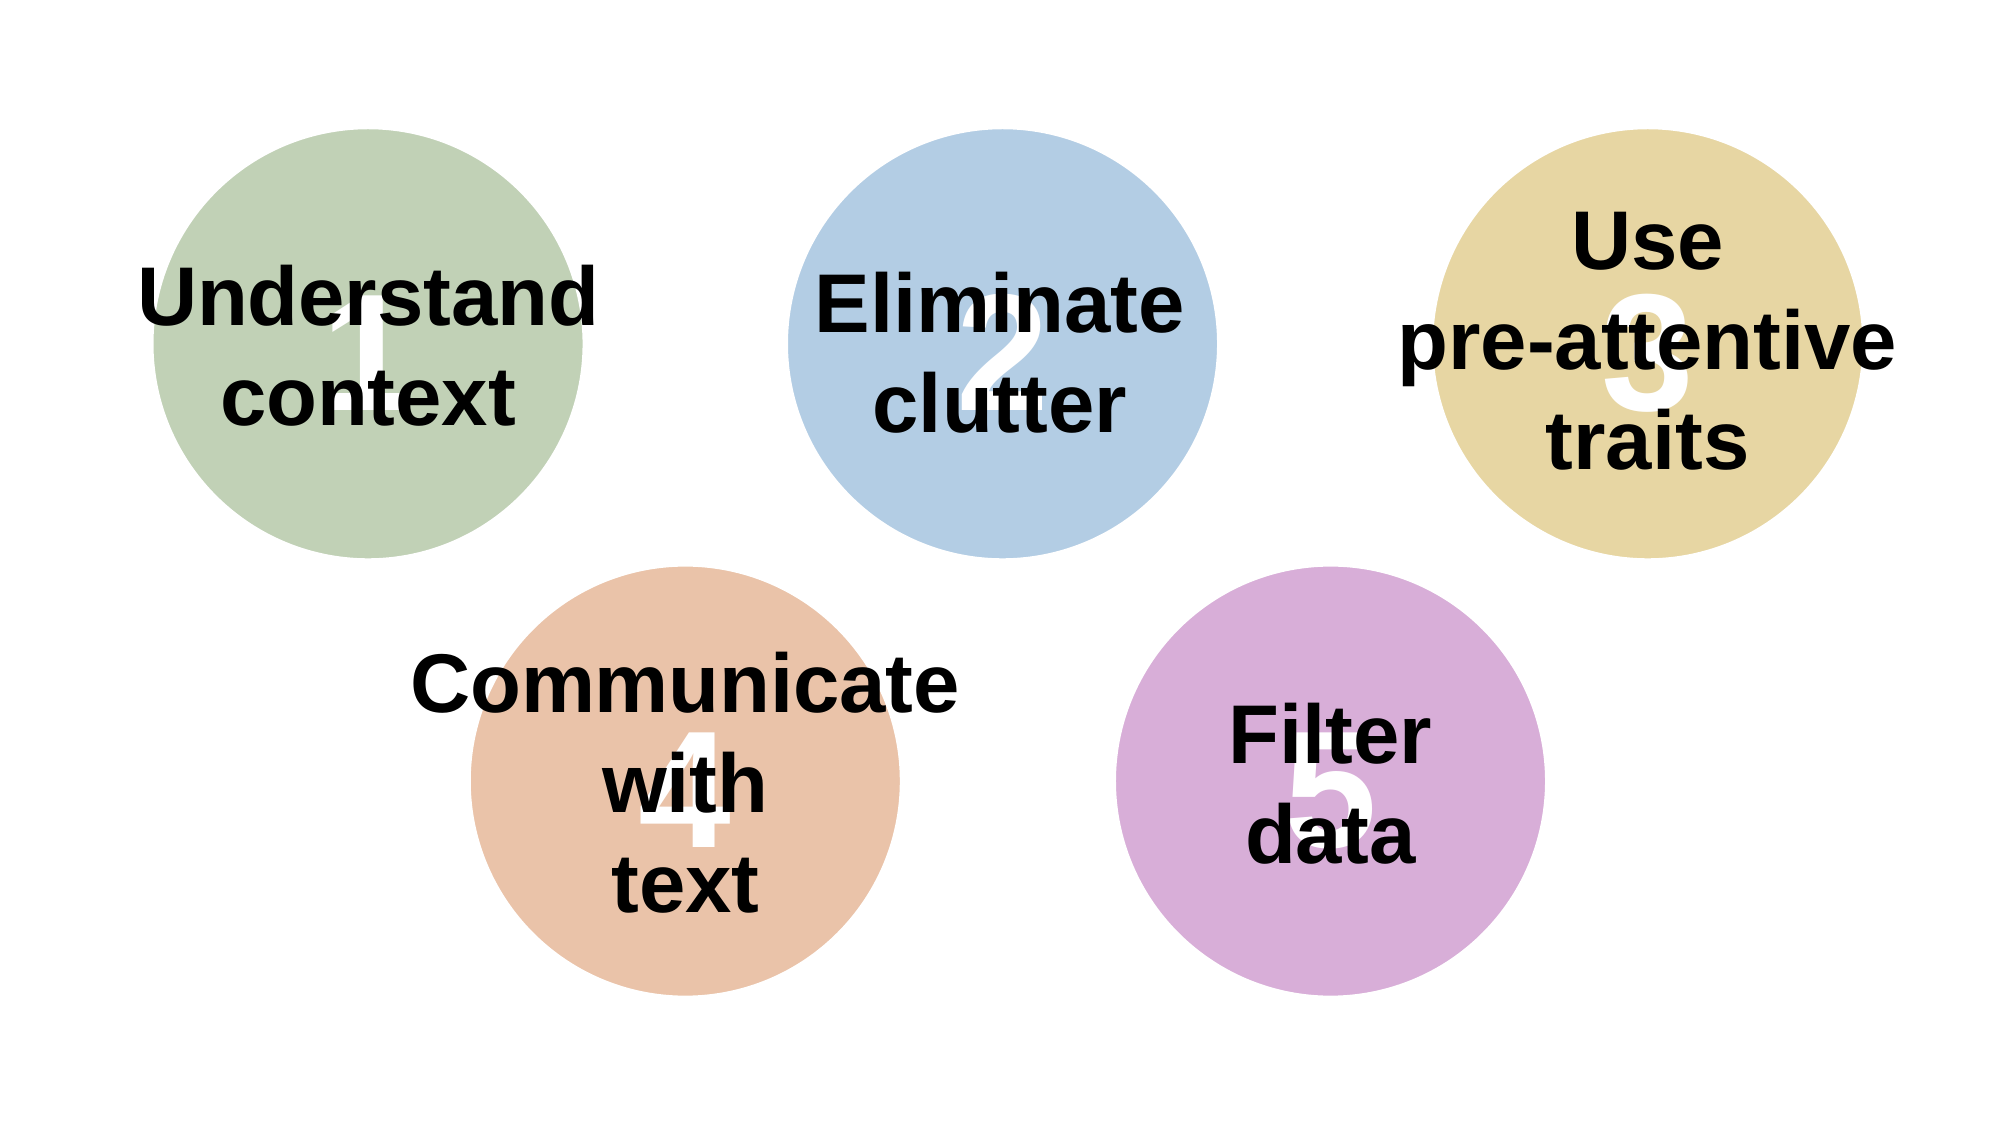

1
2
3
Use
pre-attentive
traits
Understand
context
Eliminate
clutter
4
5
Communicate
with
text
Filter
data